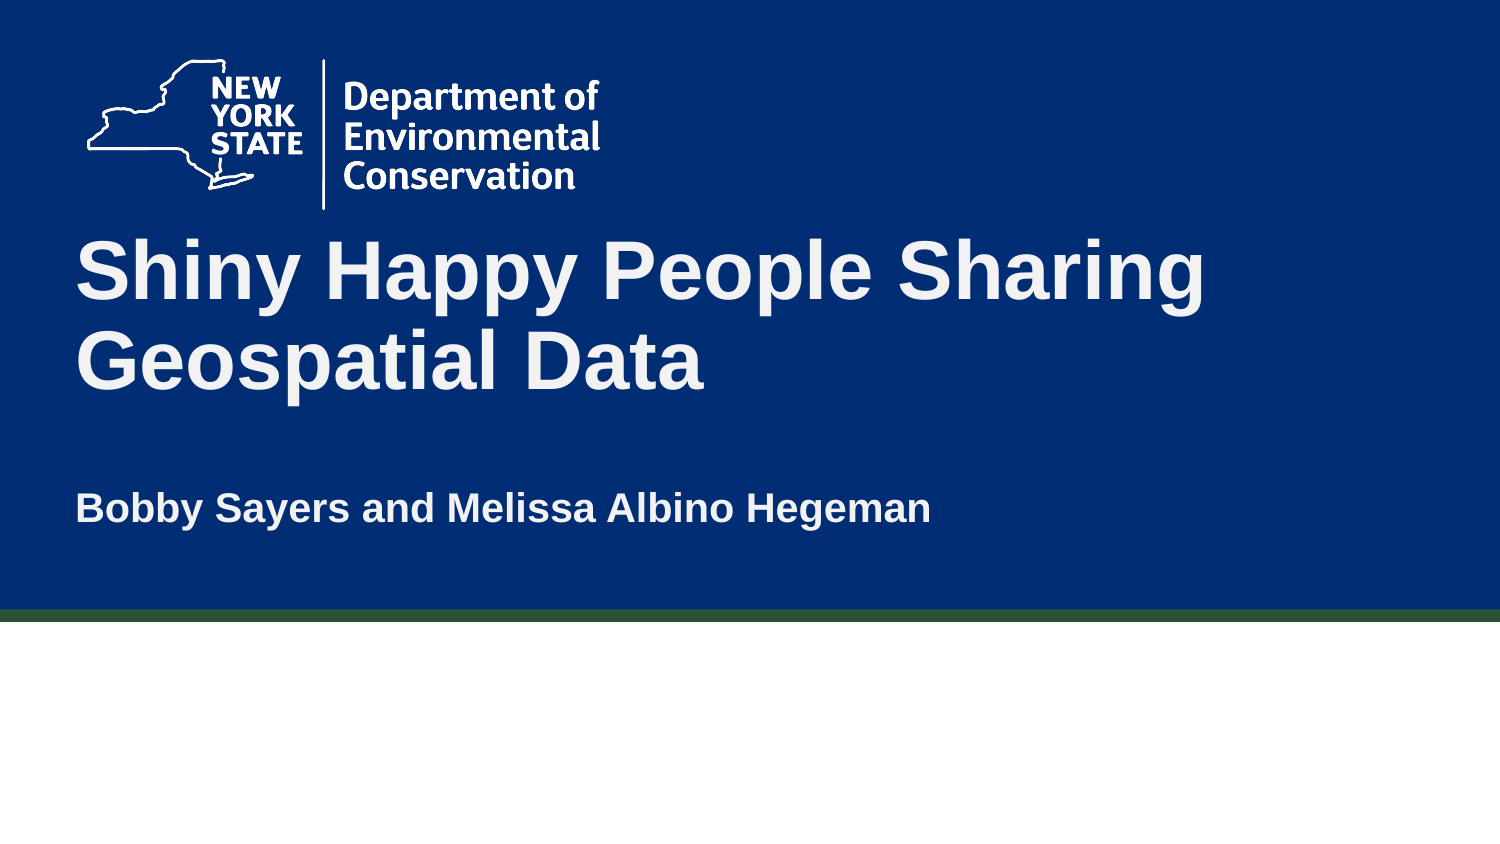

# Shiny Happy People Sharing Geospatial Data
Bobby Sayers and Melissa Albino Hegeman